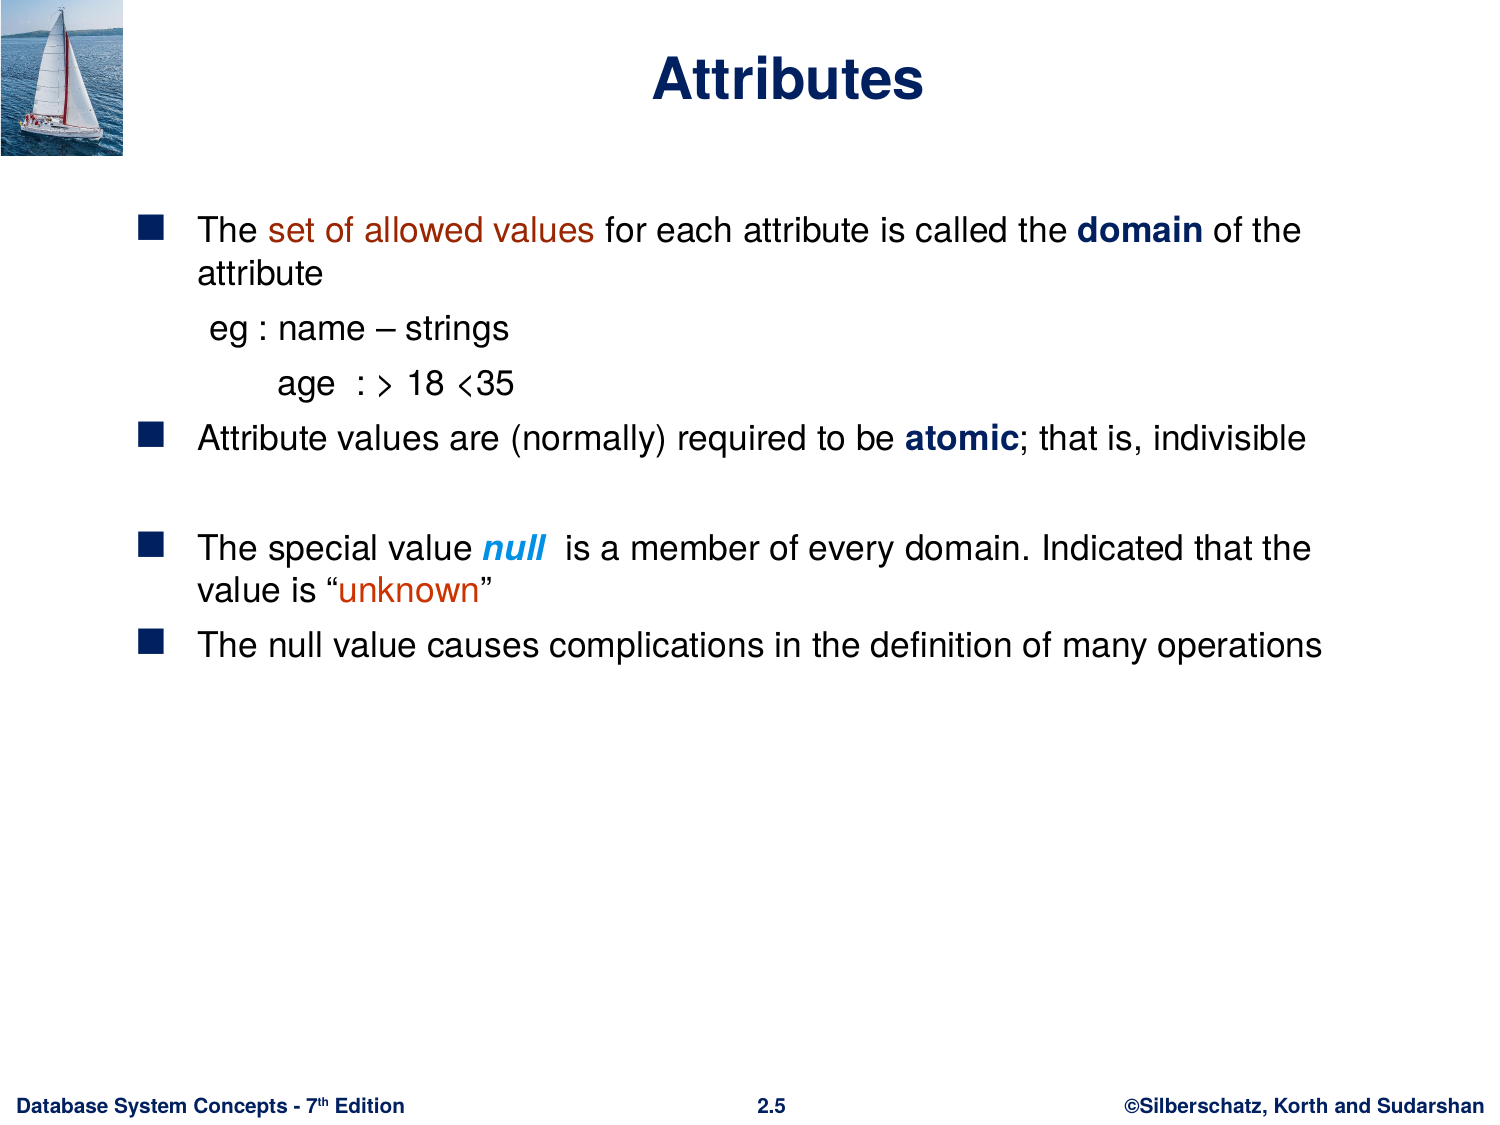

# Attributes
The set of allowed values for each attribute is called the domain of the attribute
       eg : name – strings
              age  : > 18 <35
Attribute values are (normally) required to be atomic; that is, indivisible

The special value null  is a member of every domain. Indicated that the value is “unknown”
The null value causes complications in the definition of many operations